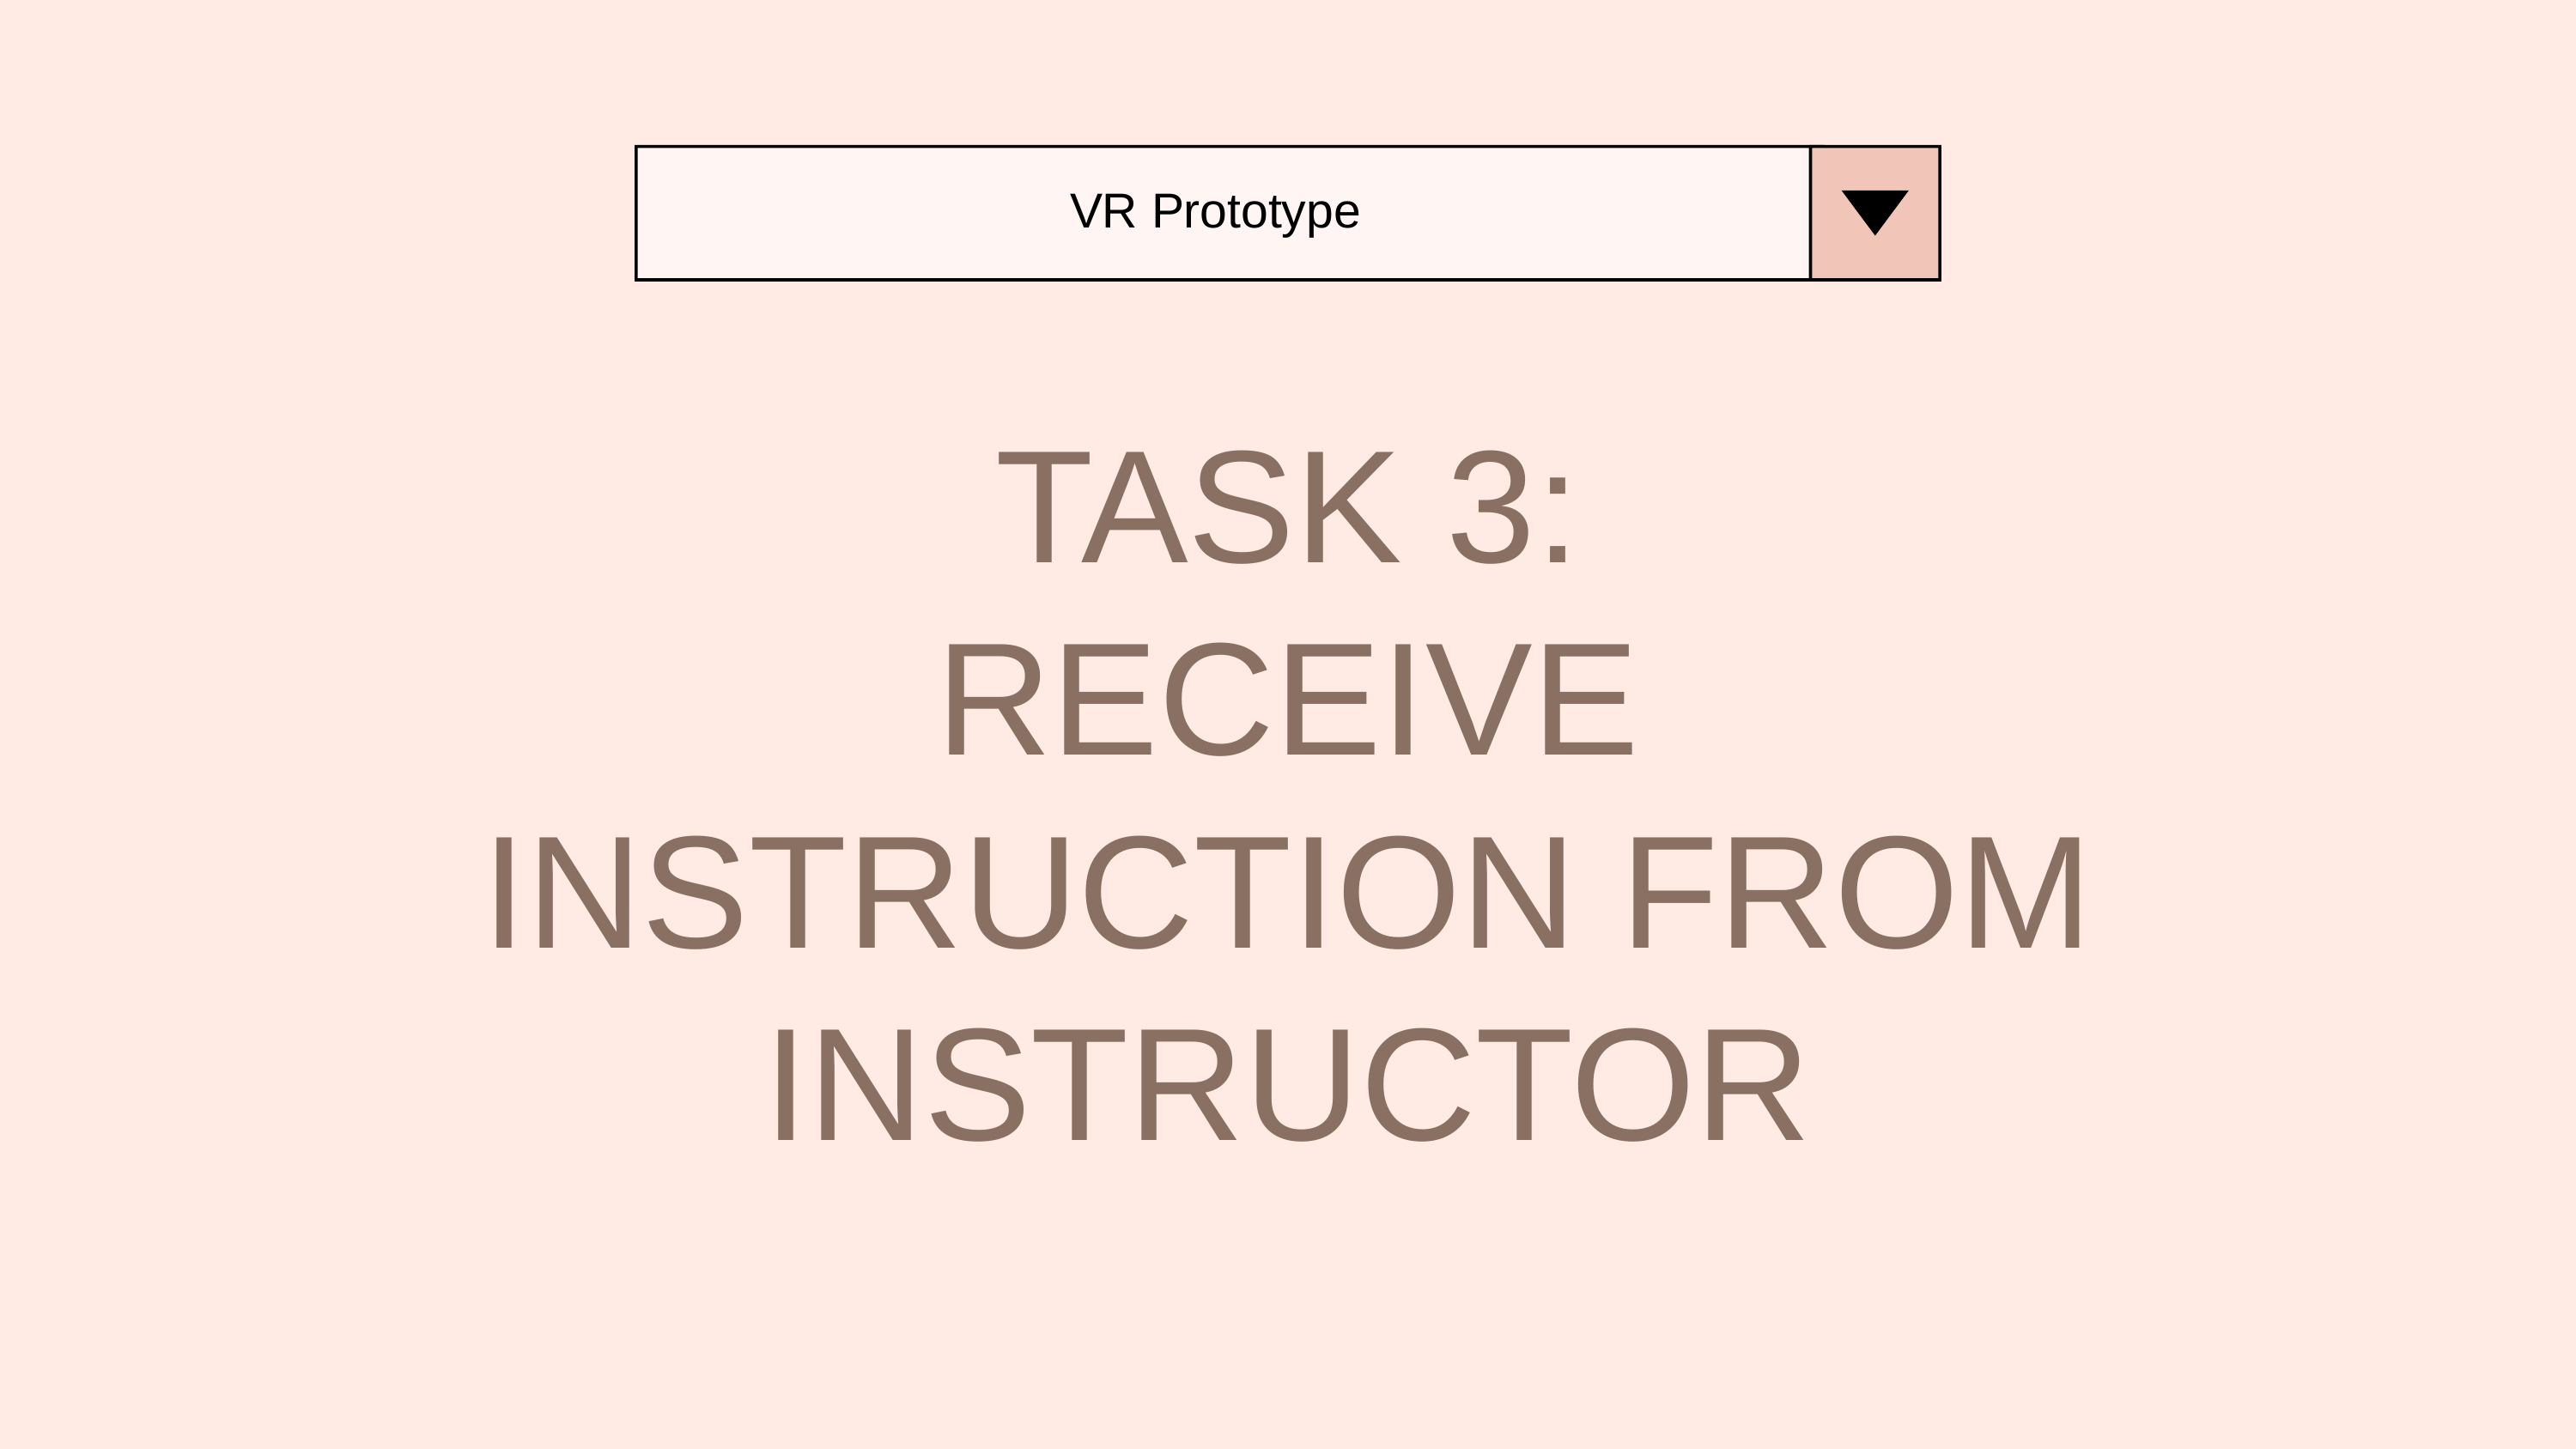

VR Prototype

TASK 3:
RECEIVE INSTRUCTION FROM
INSTRUCTOR